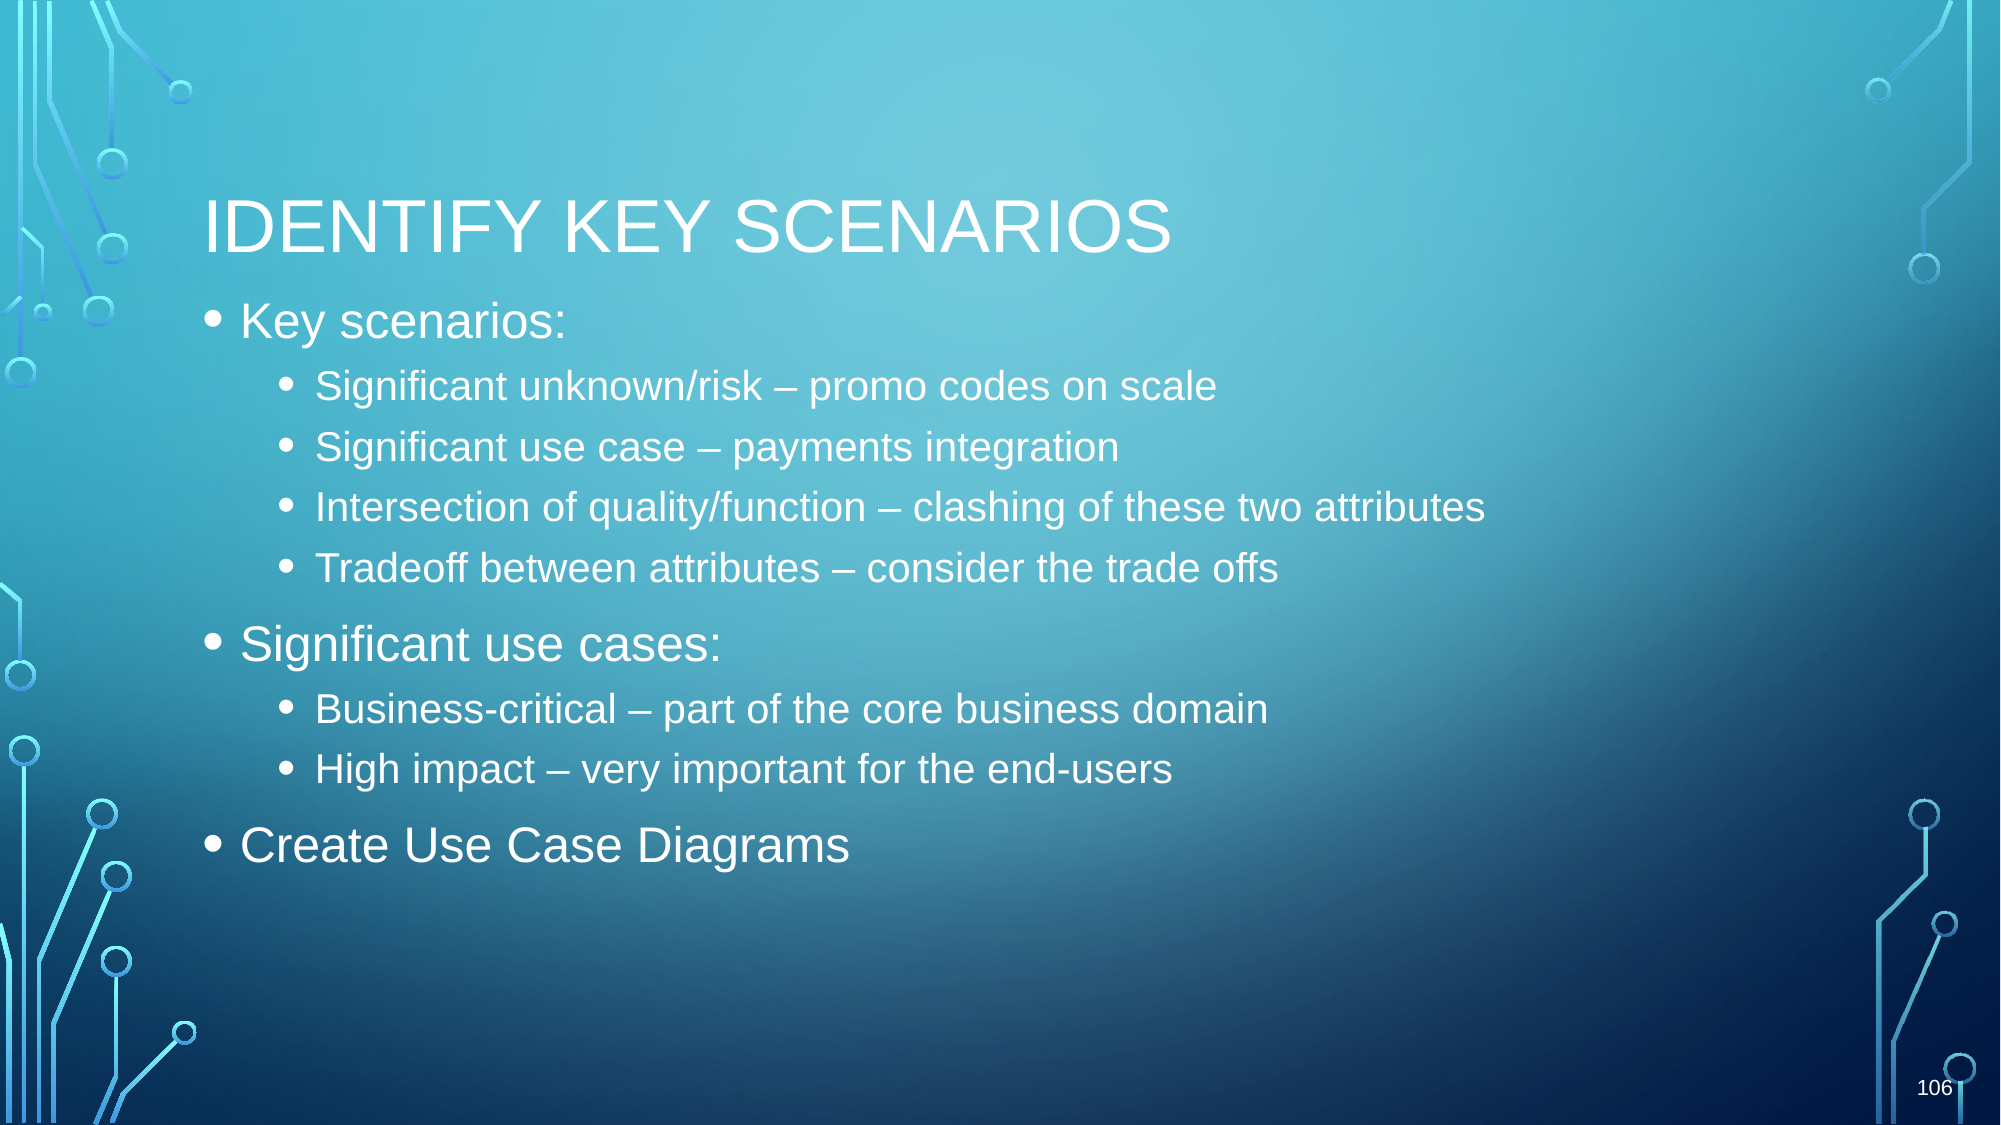

# Identify Key Scenarios
Key scenarios:
Significant unknown/risk – promo codes on scale
Significant use case – payments integration
Intersection of quality/function – clashing of these two attributes
Tradeoff between attributes – consider the trade offs
Significant use cases:
Business-critical – part of the core business domain
High impact – very important for the end-users
Create Use Case Diagrams
106